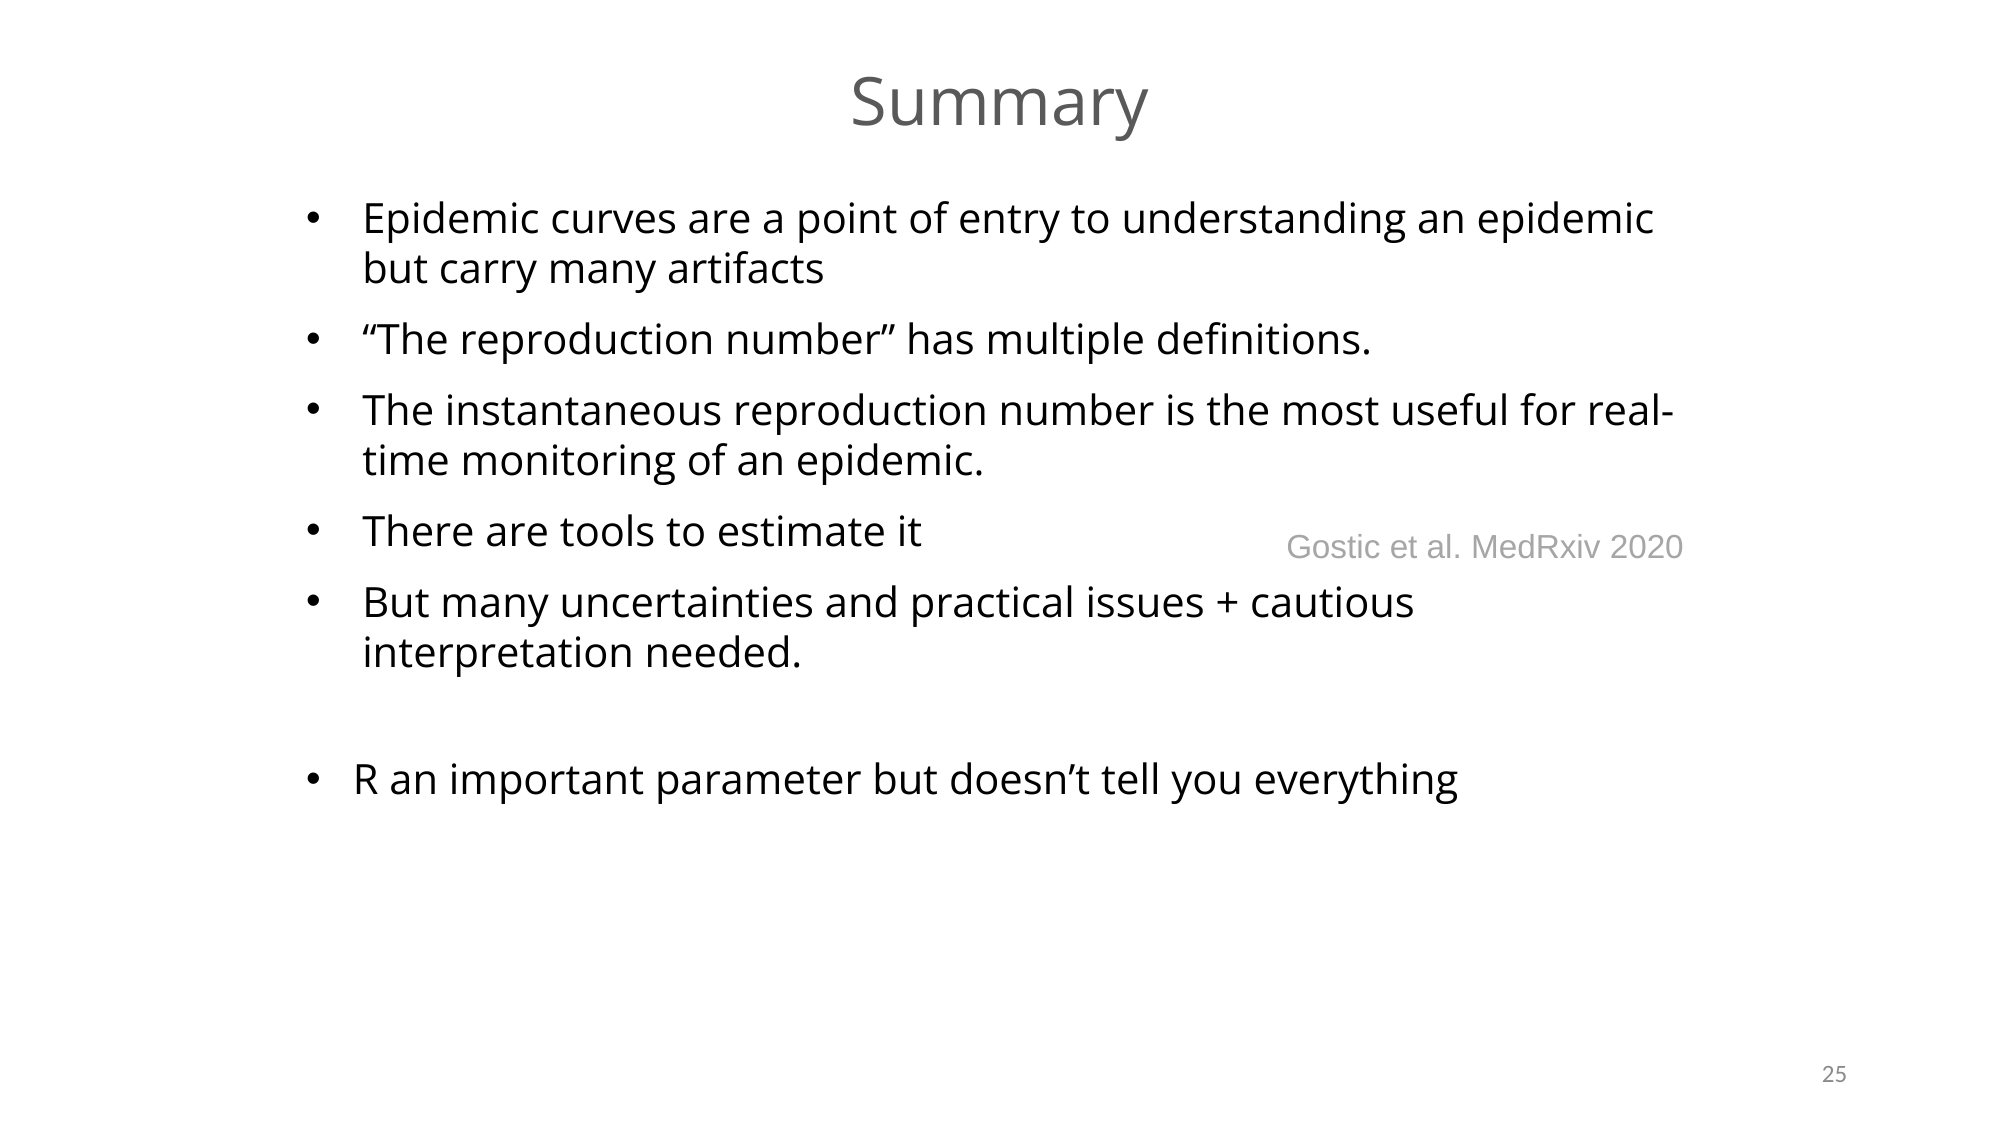

Summary
Epidemic curves are a point of entry to understanding an epidemic but carry many artifacts
“The reproduction number” has multiple definitions.
The instantaneous reproduction number is the most useful for real-time monitoring of an epidemic.
There are tools to estimate it
But many uncertainties and practical issues + cautious interpretation needed.

R an important parameter but doesn’t tell you everything

Gostic et al. MedRxiv 2020
25